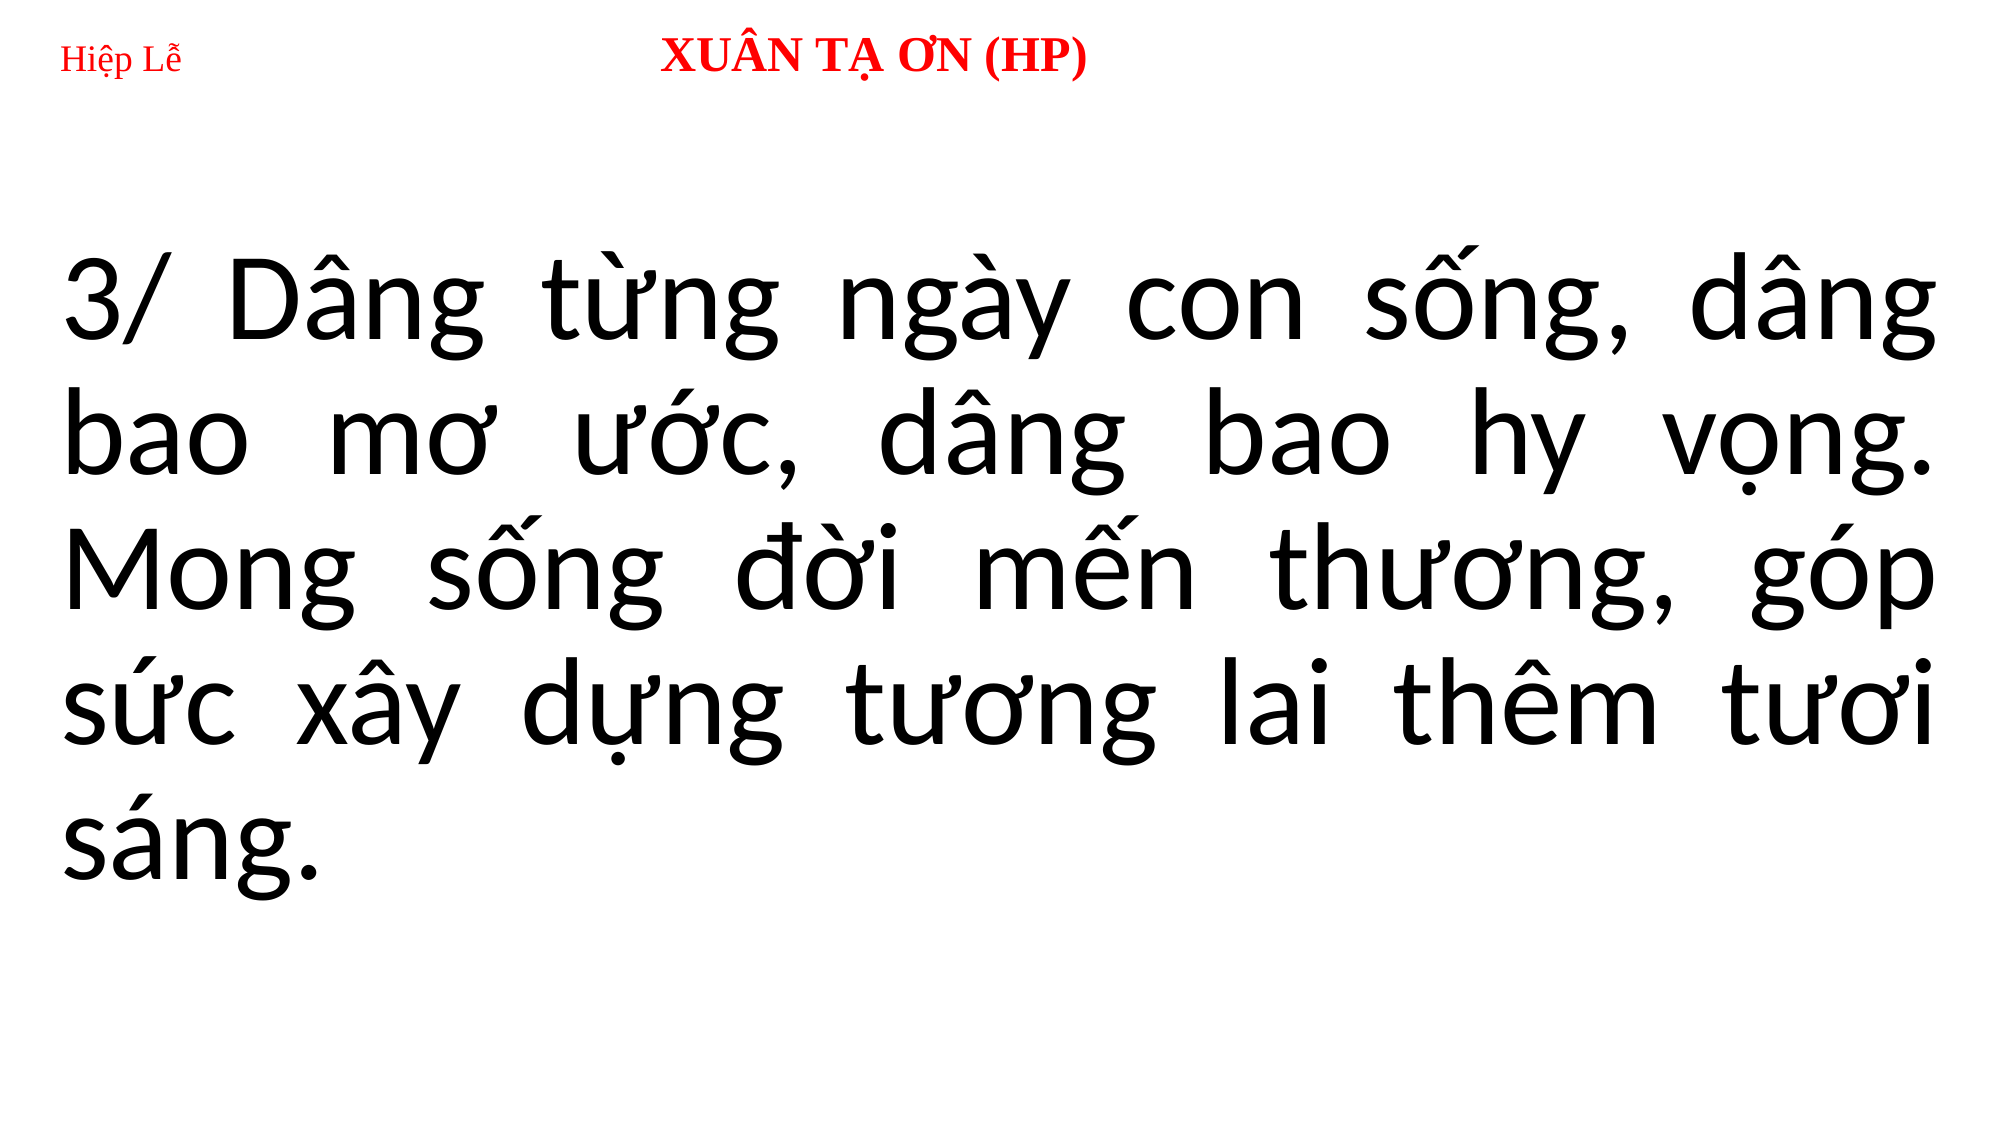

# Hiệp Lễ                                   	XUÂN TẠ ƠN (HP)
3/ Dâng từng ngày con sống, dâng bao mơ ước, dâng bao hy vọng. Mong sống đời mến thương, góp sức xây dựng tương lai thêm tươi sáng.